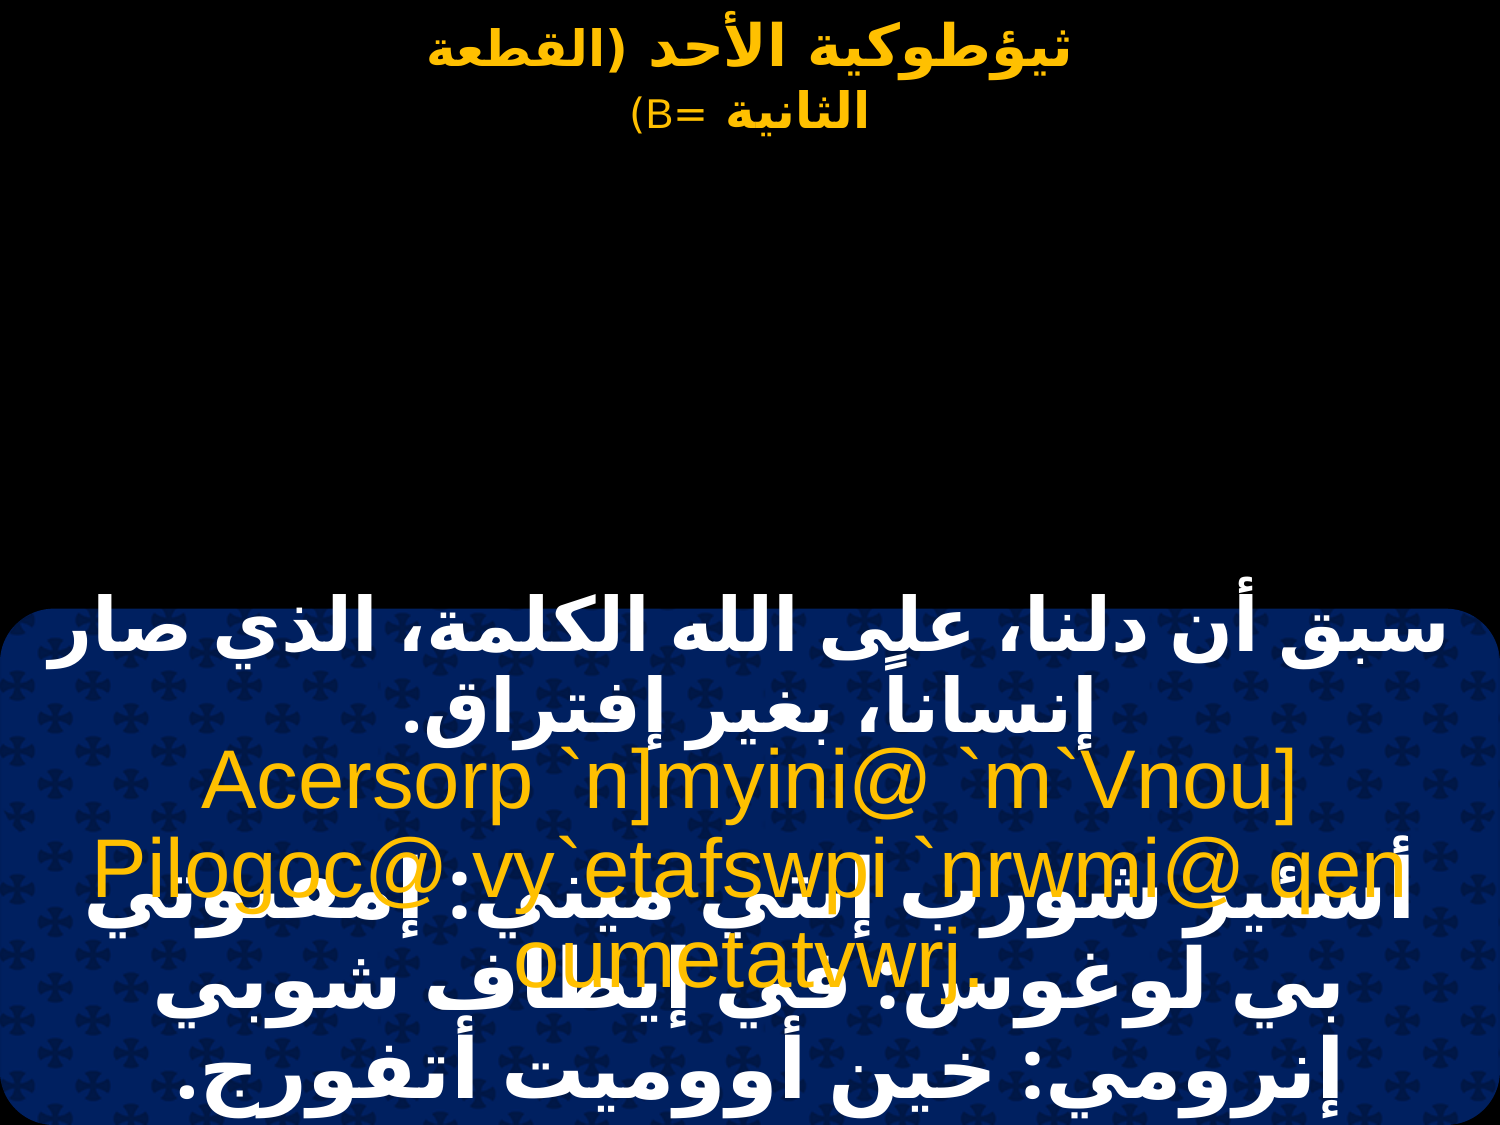

سبق أن دلنا، على الله الكلمة، الذي صار إنساناً، بغير إفتراق.
Acersorp `n]myini@ `m`Vnou] Pilogoc@ vy`etafswpi `nrwmi@ qen oumetatvwrj.
أسئير شورب إنتي ميني: إمفنوتي بي لوغوس: في إيطاف شوبي إنرومي: خين أووميت أتفورج.